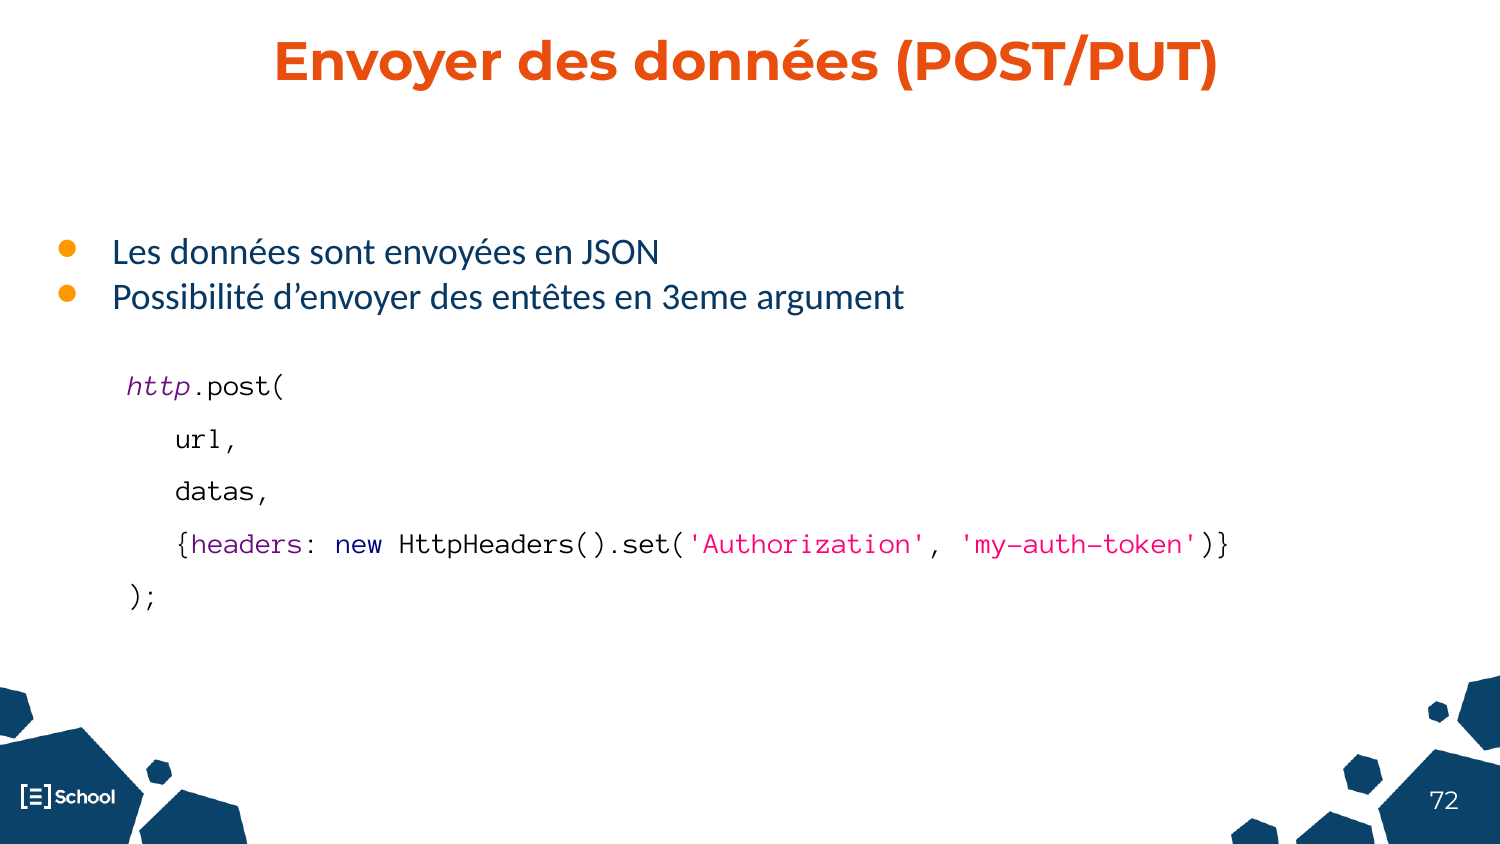

Envoyer des données (POST/PUT)

Les données sont envoyées en JSON
Possibilité d’envoyer des entêtes en 3eme argument

http.post(
   url,
   datas,
   {headers: new HttpHeaders().set('Authorization', 'my-auth-token')}
);

72